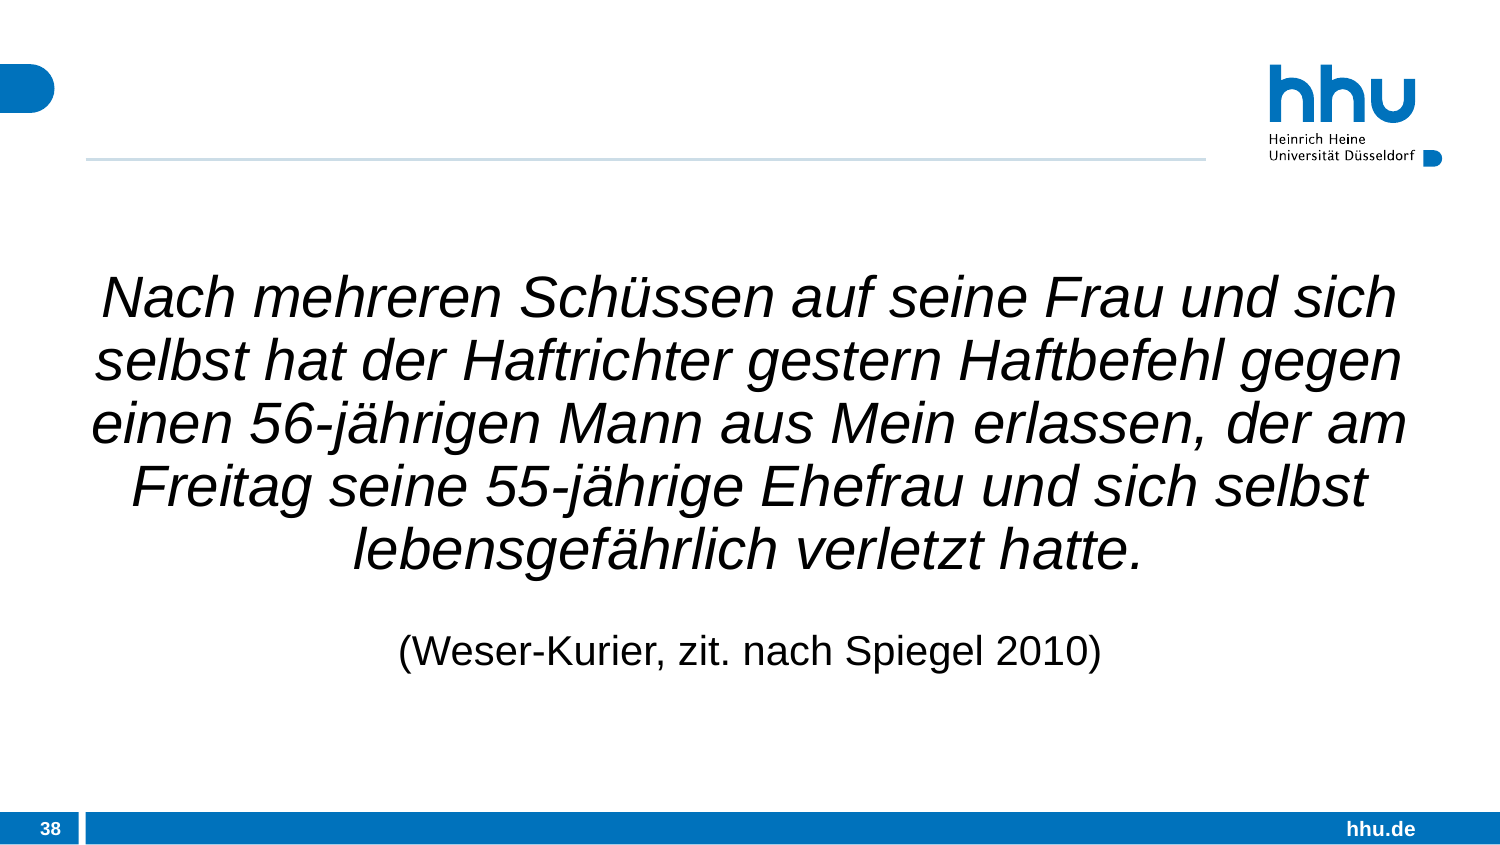

#
Nach mehreren Schüssen auf seine Frau und sich selbst hat der Haftrichter gestern Haftbefehl gegen einen 56-jährigen Mann aus Mein erlassen, der am Freitag seine 55-jährige Ehefrau und sich selbst lebensgefährlich verletzt hatte.

(Weser-Kurier, zit. nach Spiegel 2010)
38